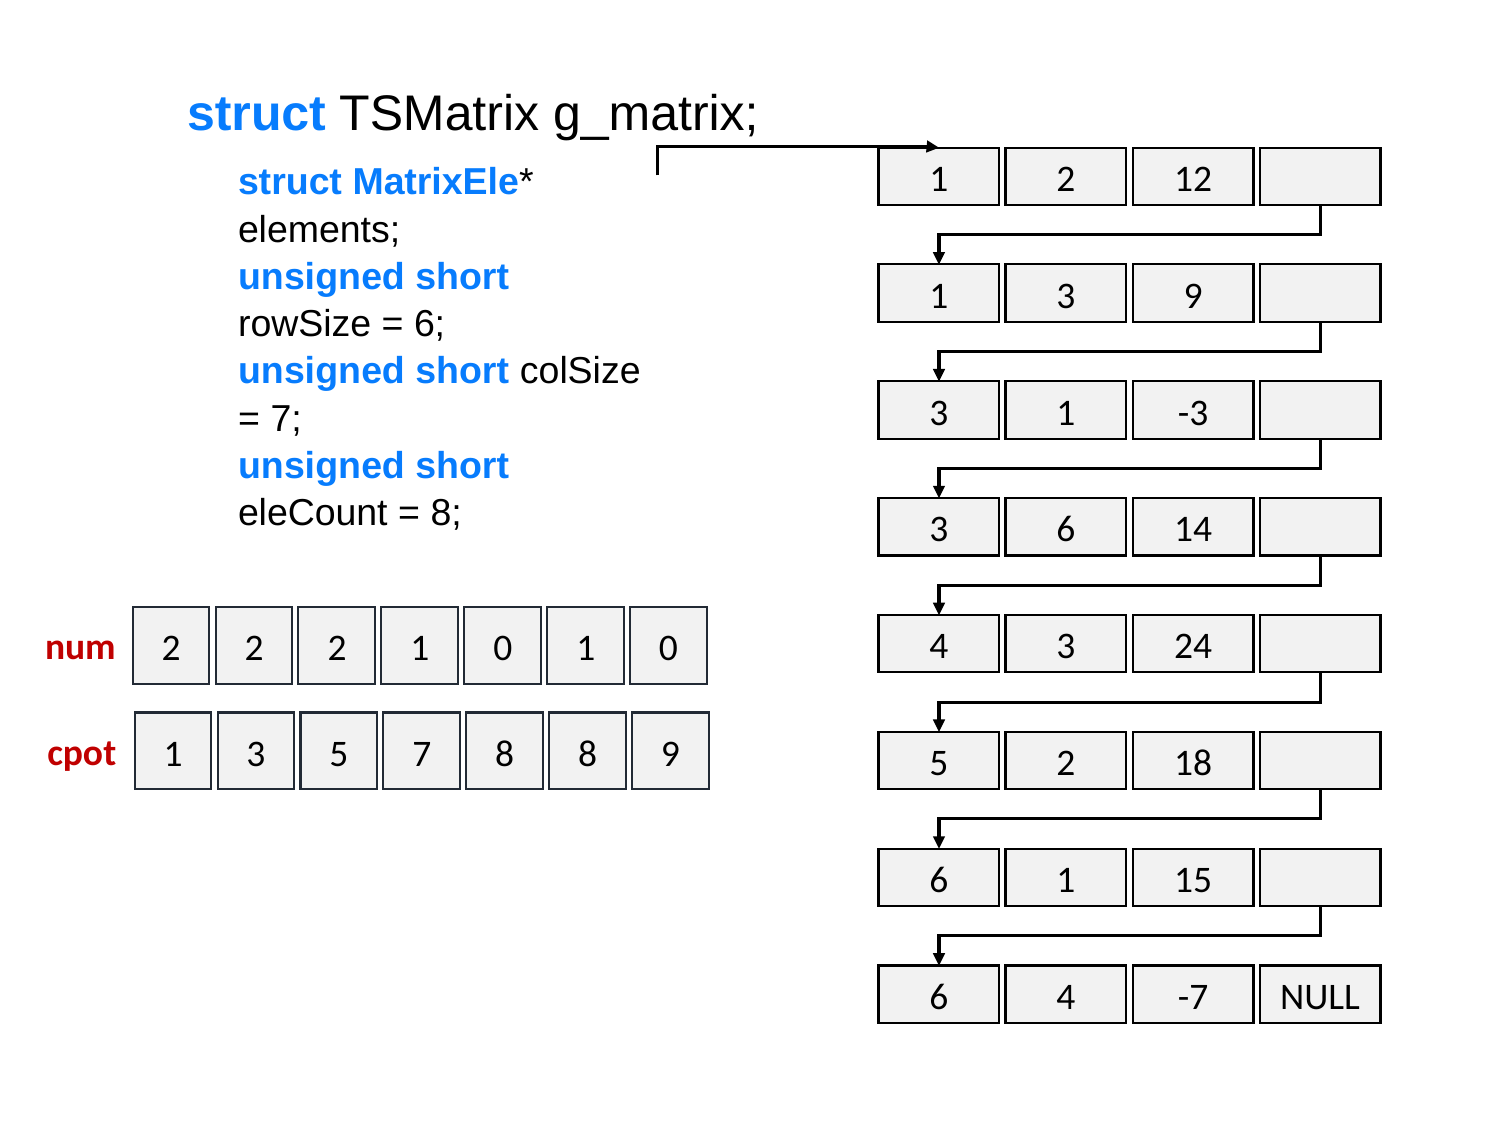

struct TSMatrix g_matrix;
struct MatrixEle* elements;
unsigned short rowSize = 6;
unsigned short colSize = 7;
unsigned short eleCount = 8;
1
2
12

1
3
9

3
1
-3

3
6
14

2
2
2
1
0
1
0
num
4
3
24

1
3
5
7
8
8
9
cpot
5
2
18

6
1
15

6
4
-7
NULL